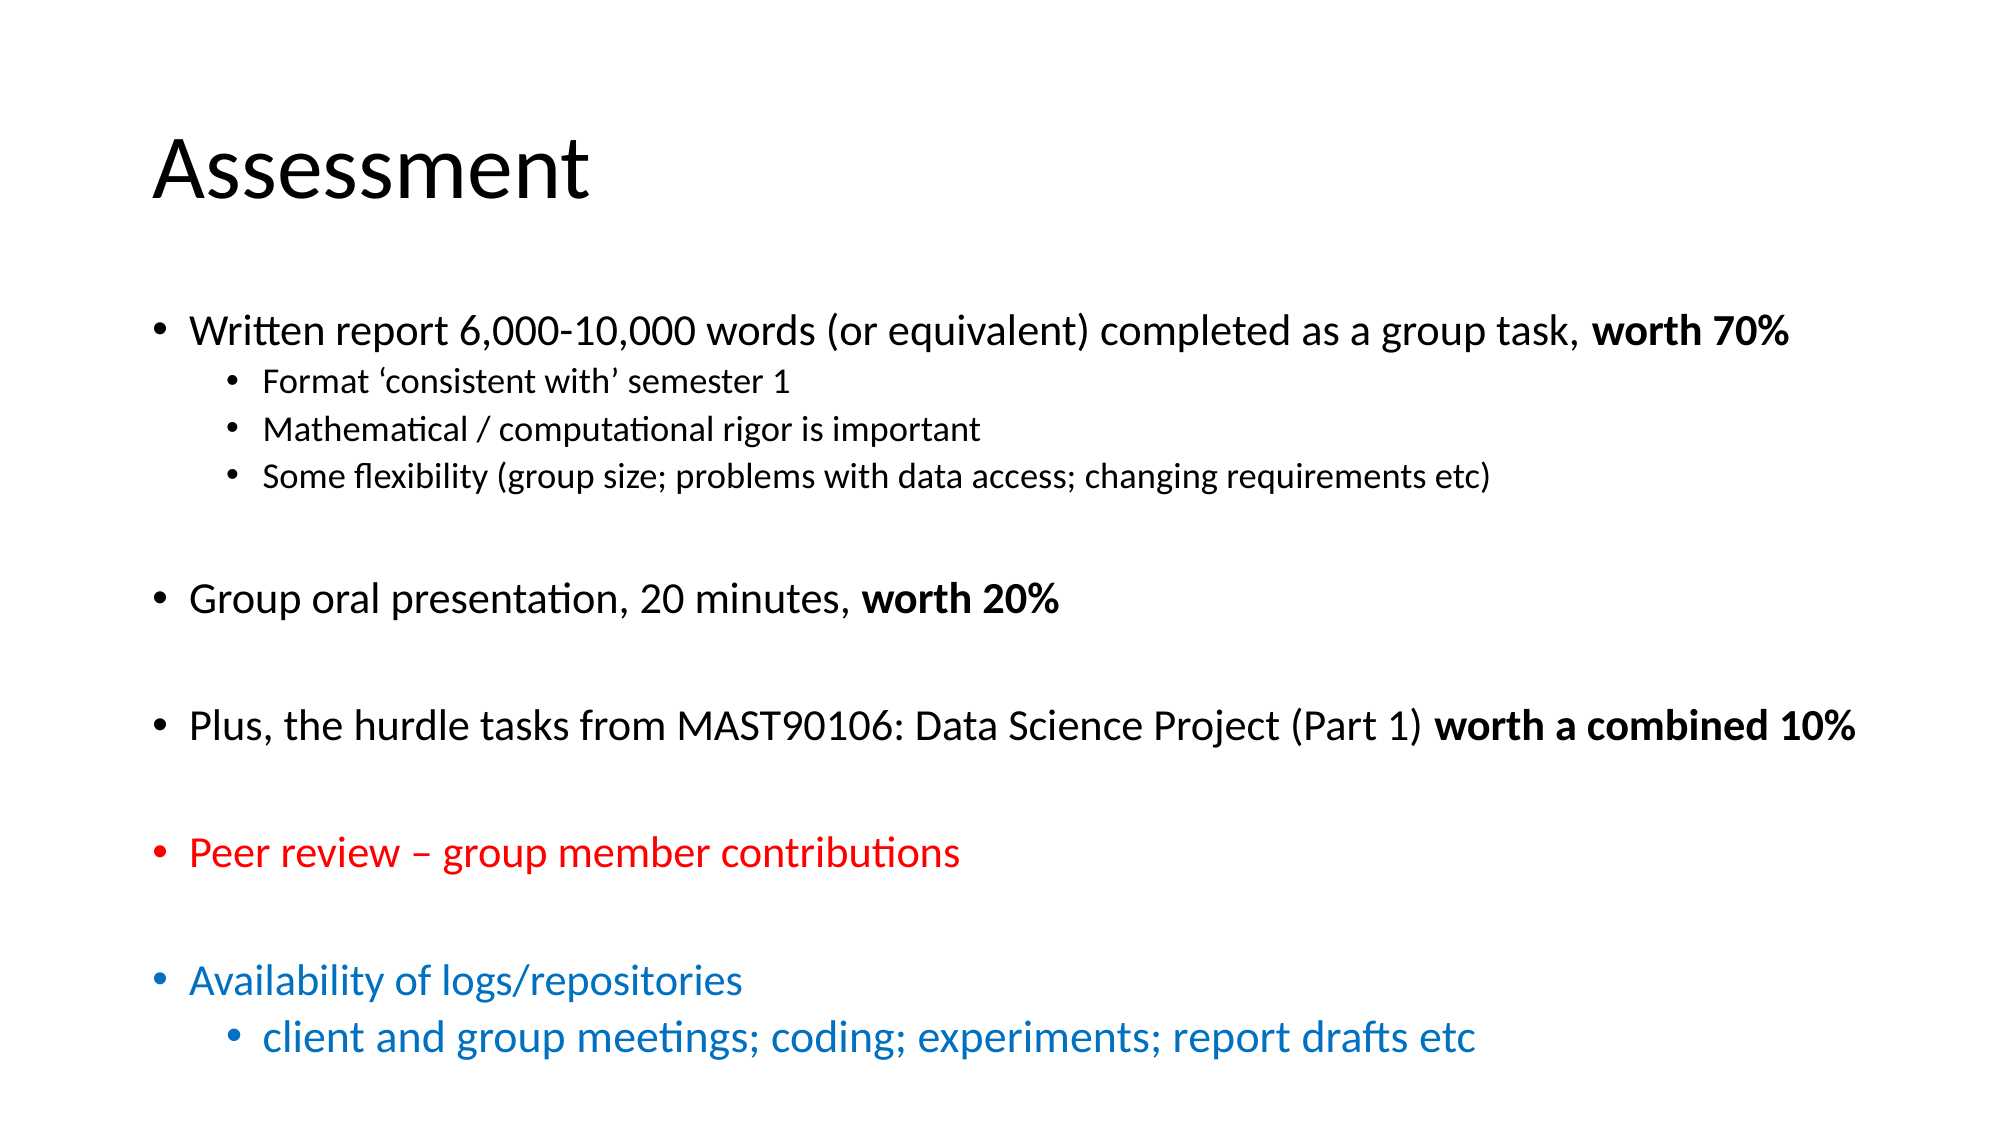

# Assessment
Written report 6,000-10,000 words (or equivalent) completed as a group task, worth 70%
Format ‘consistent with’ semester 1
Mathematical / computational rigor is important
Some flexibility (group size; problems with data access; changing requirements etc)

Group oral presentation, 20 minutes, worth 20%

Plus, the hurdle tasks from MAST90106: Data Science Project (Part 1) worth a combined 10%

Peer review – group member contributions

Availability of logs/repositories
client and group meetings; coding; experiments; report drafts etc